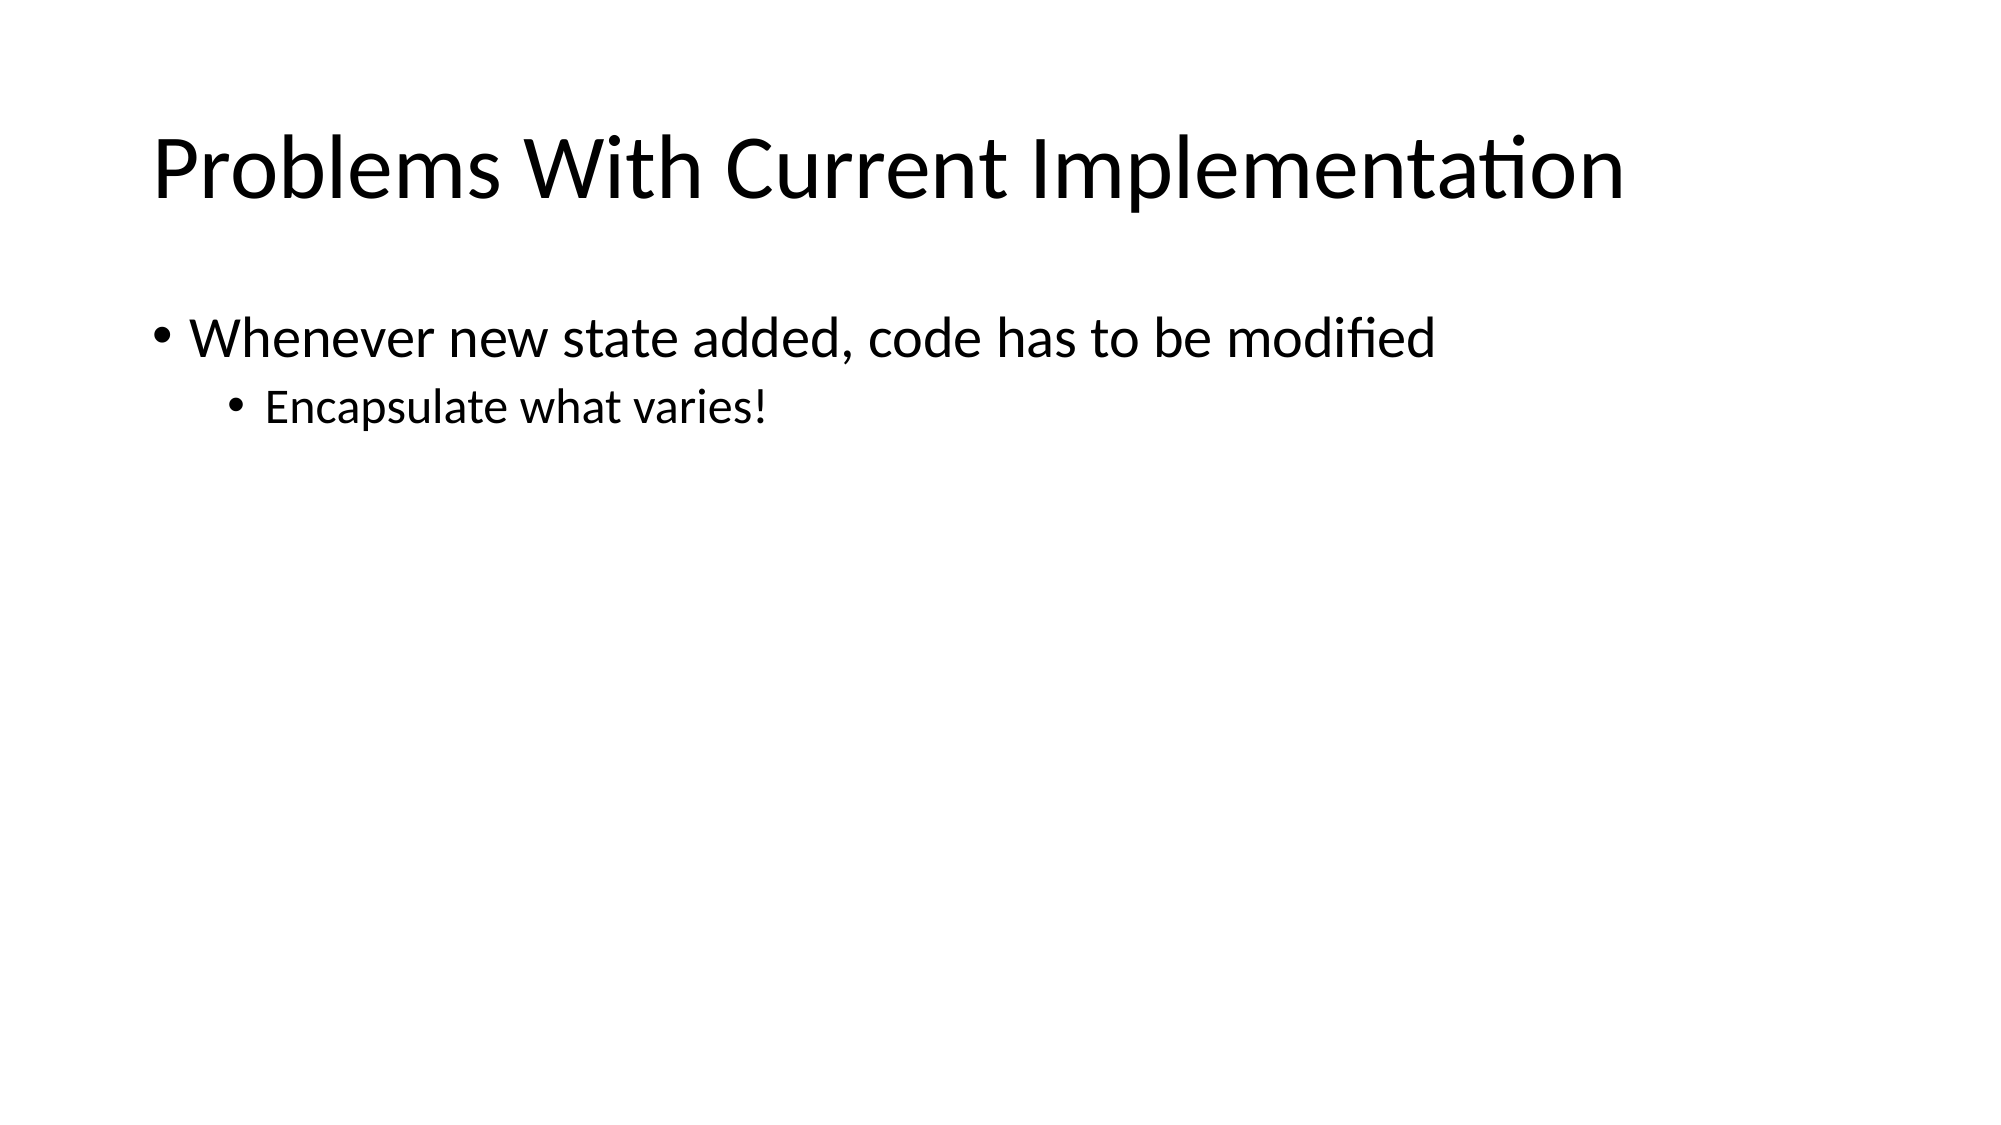

# Problems With Current Implementation
Whenever new state added, code has to be modified
Encapsulate what varies!